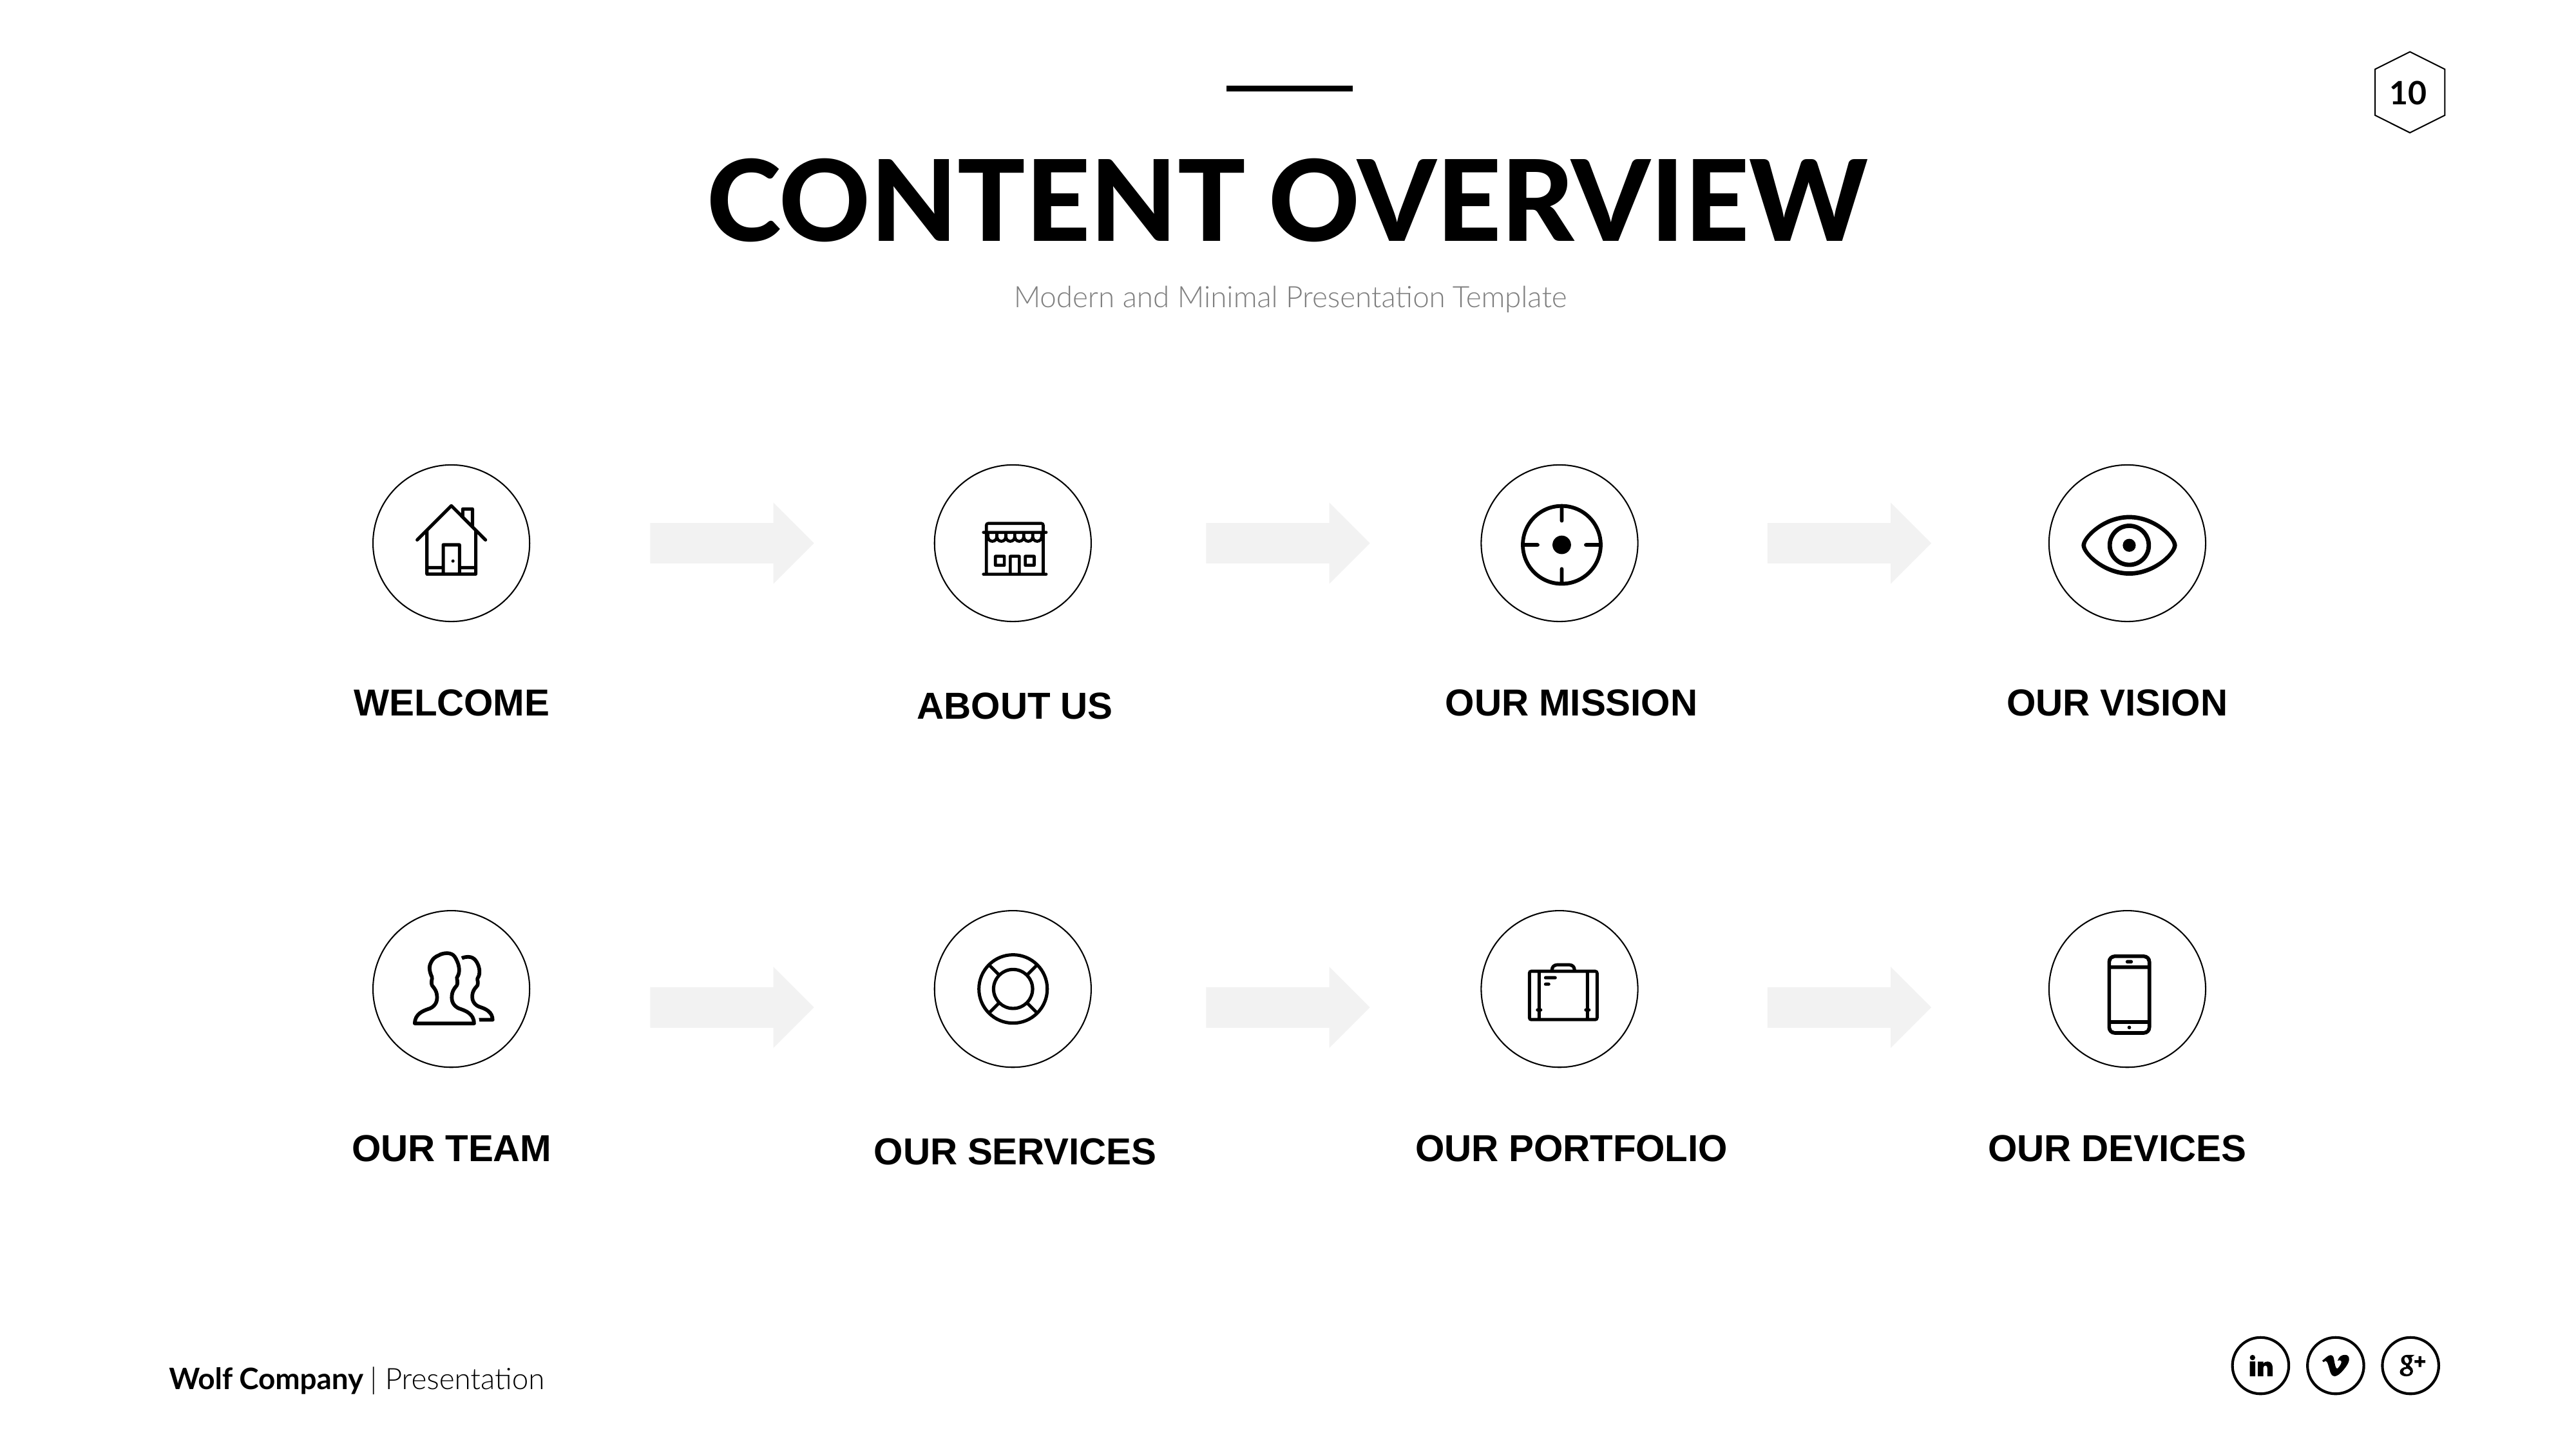

CONTENT OVERVIEW
Modern and Minimal Presentation Template

WELCOME
OUR MISSION
OUR VISION
ABOUT US

OUR TEAM
OUR PORTFOLIO
OUR DEVICES
OUR SERVICES